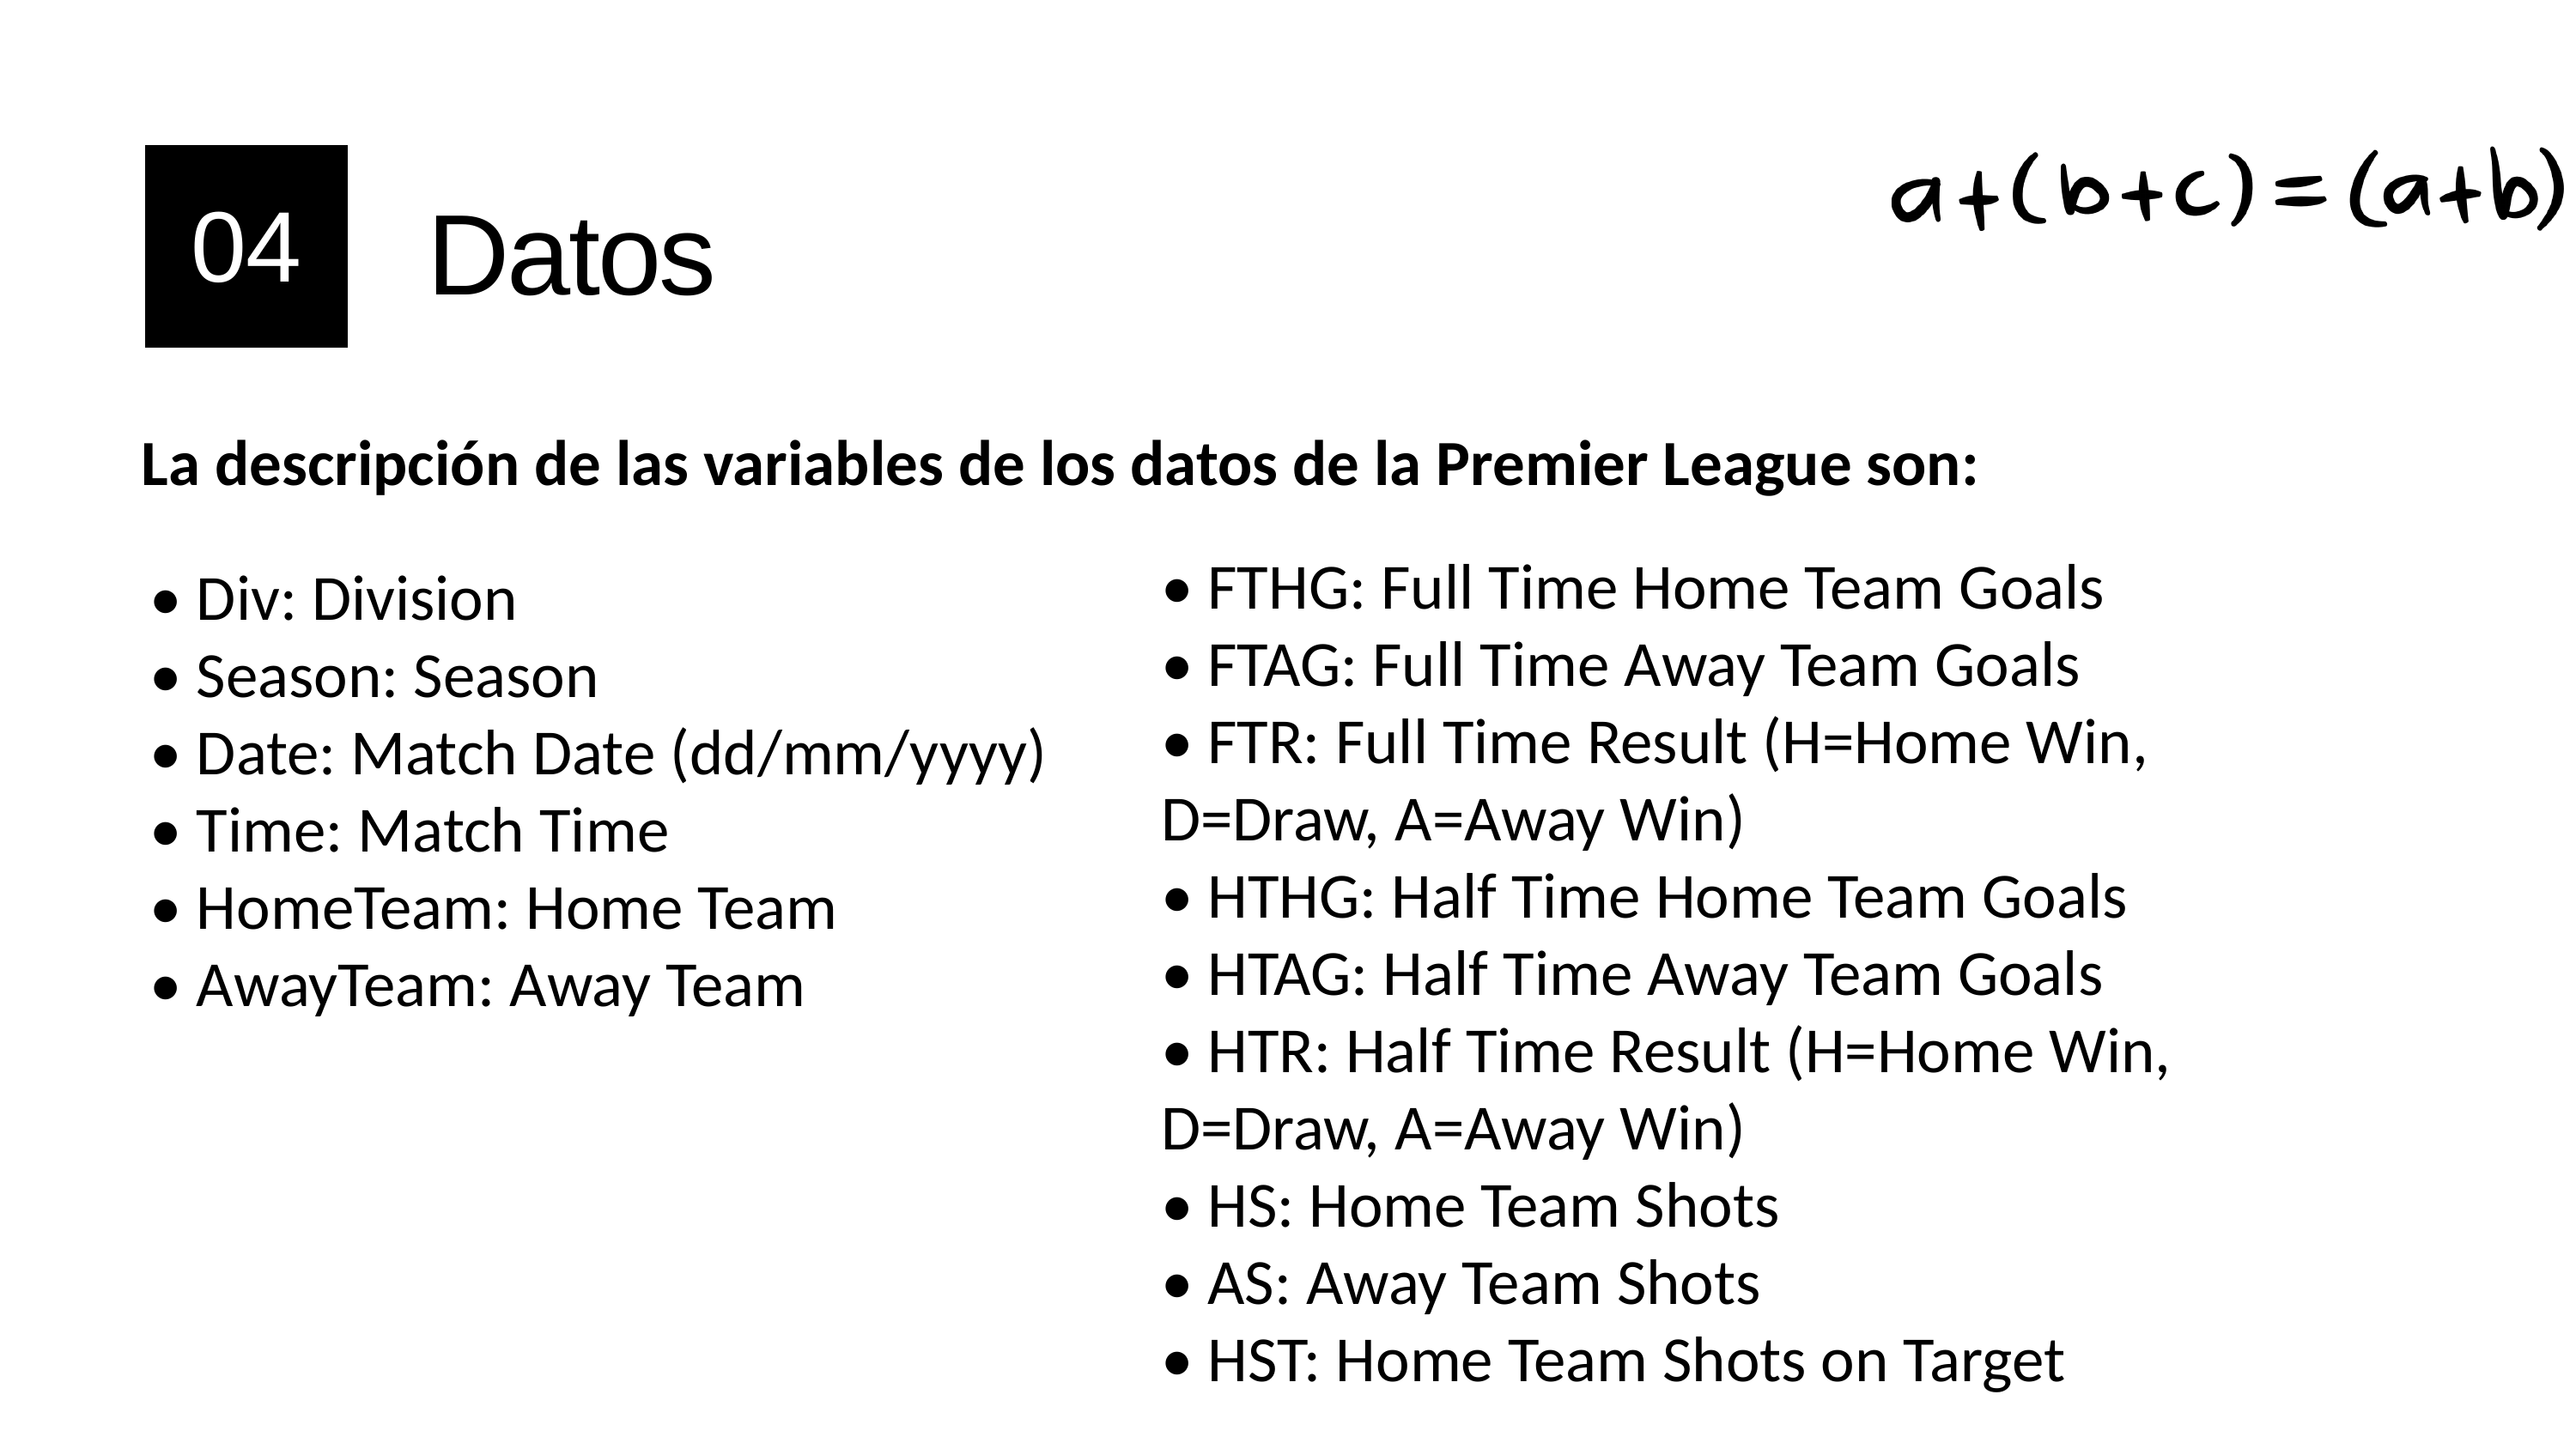

04

Datos
La descripción de las variables de los datos de la Premier League son:
• FTHG: Full Time Home Team Goals
• FTAG: Full Time Away Team Goals
• FTR: Full Time Result (H=Home Win, 			D=Draw, A=Away Win)
• HTHG: Half Time Home Team Goals
• HTAG: Half Time Away Team Goals
• HTR: Half Time Result (H=Home Win, 		D=Draw, A=Away Win)
• HS: Home Team Shots
• AS: Away Team Shots
• HST: Home Team Shots on Target
• Div: Division
• Season: Season
• Date: Match Date (dd/mm/yyyy)
• Time: Match Time
• HomeTeam: Home Team
• AwayTeam: Away Team